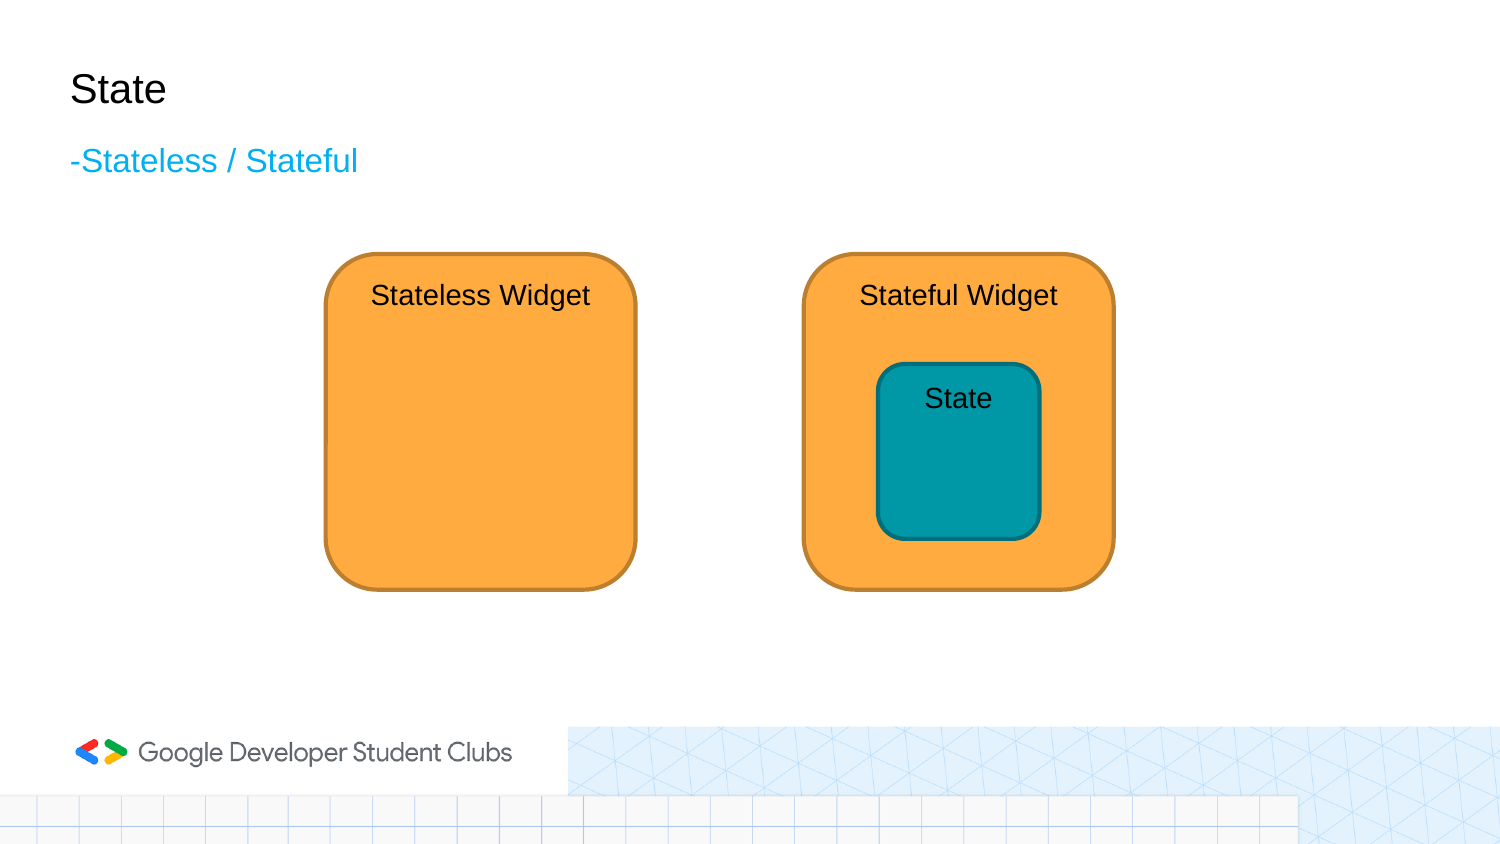

State

-Stateless / Stateful
Stateless Widget
Stateful Widget
State